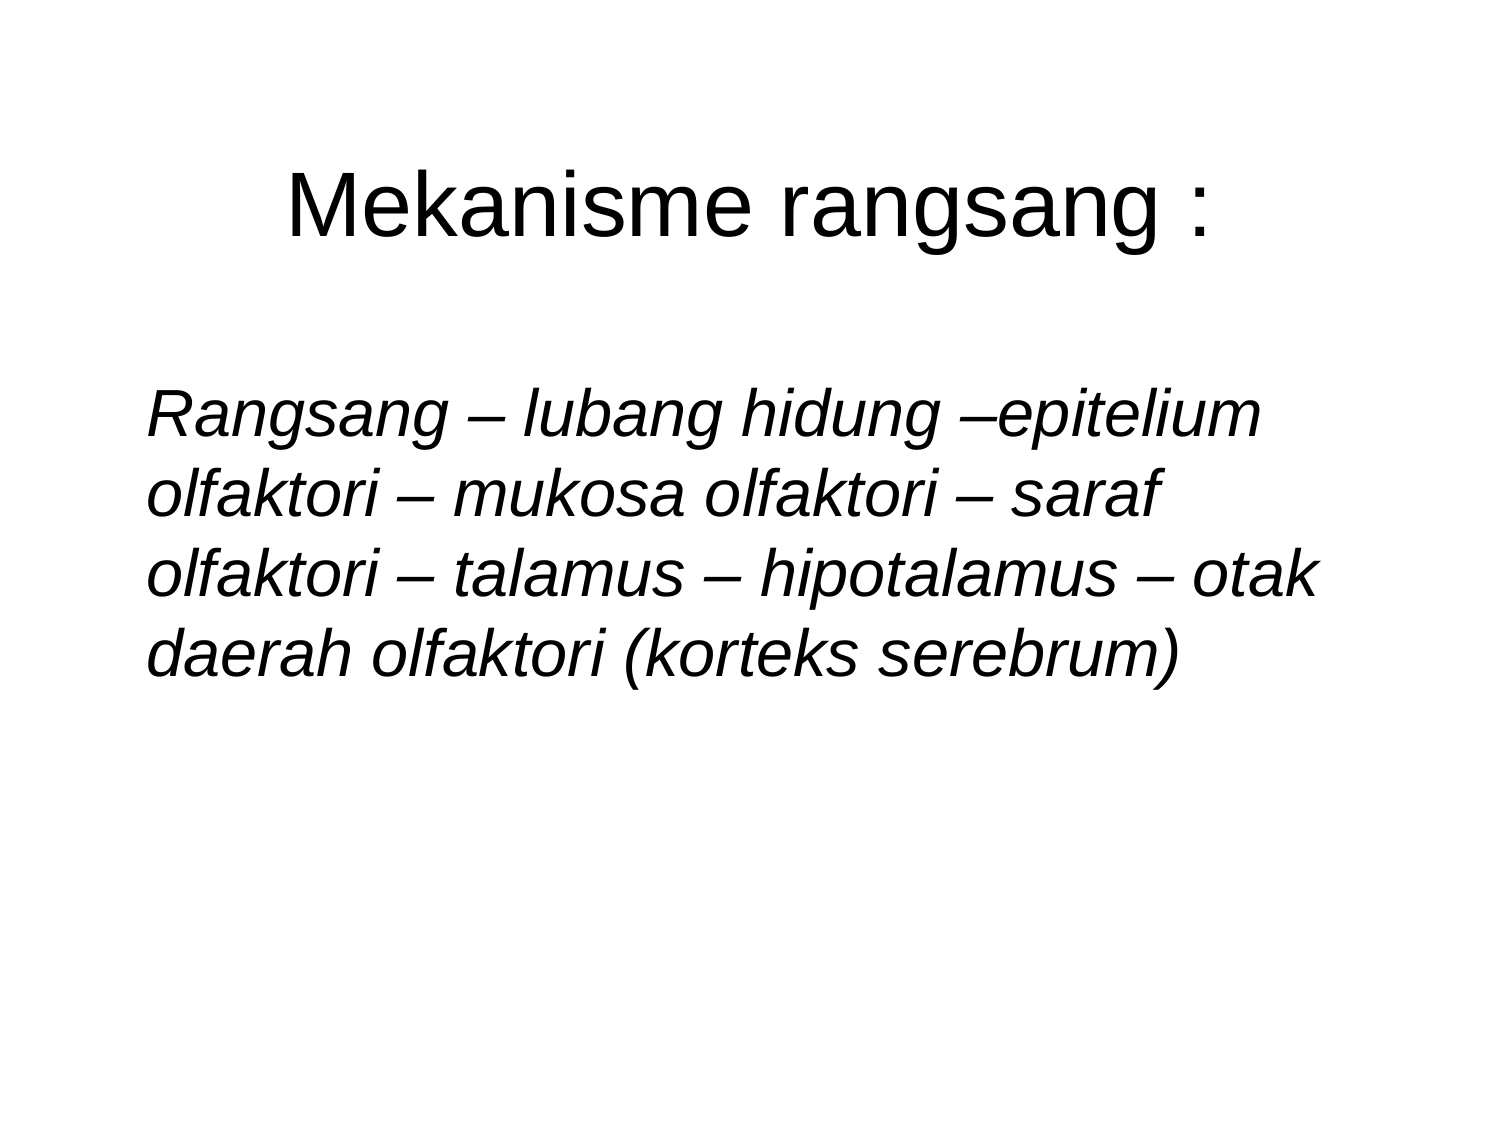

# Mekanisme rangsang :
	Rangsang – lubang hidung –epitelium olfaktori – mukosa olfaktori – saraf olfaktori – talamus – hipotalamus – otak daerah olfaktori (korteks serebrum)